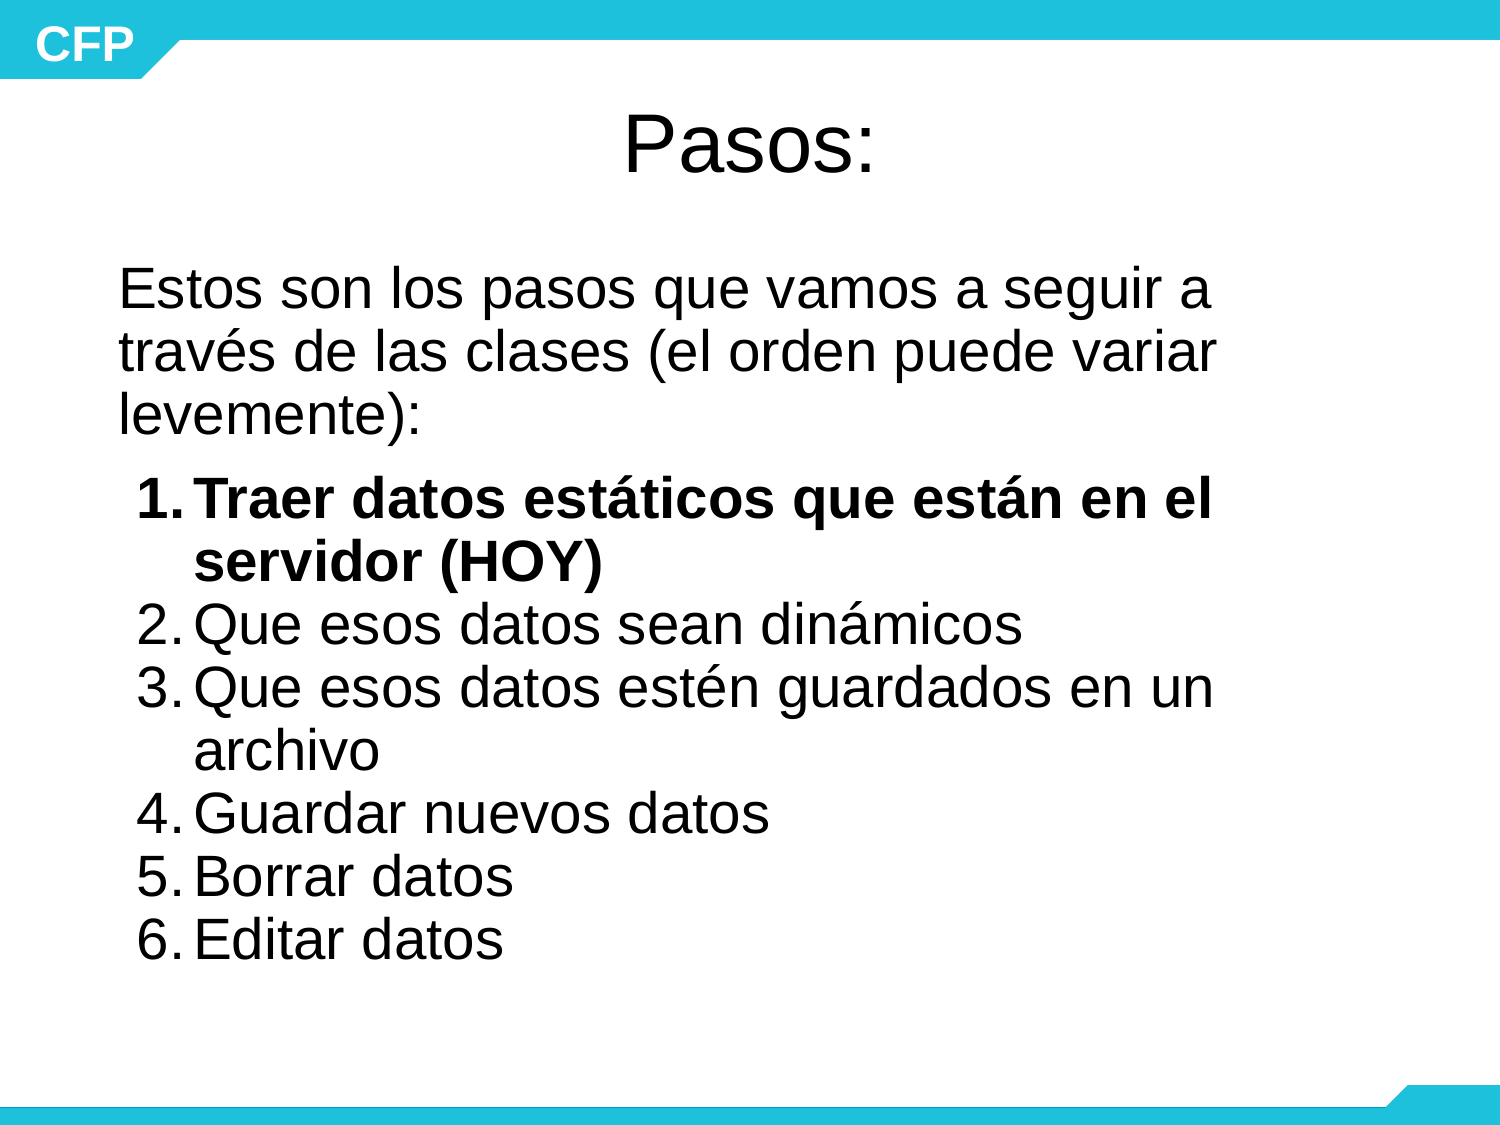

# Pasos:
Estos son los pasos que vamos a seguir a través de las clases (el orden puede variar levemente):
Traer datos estáticos que están en el servidor (HOY)
Que esos datos sean dinámicos
Que esos datos estén guardados en un archivo
Guardar nuevos datos
Borrar datos
Editar datos